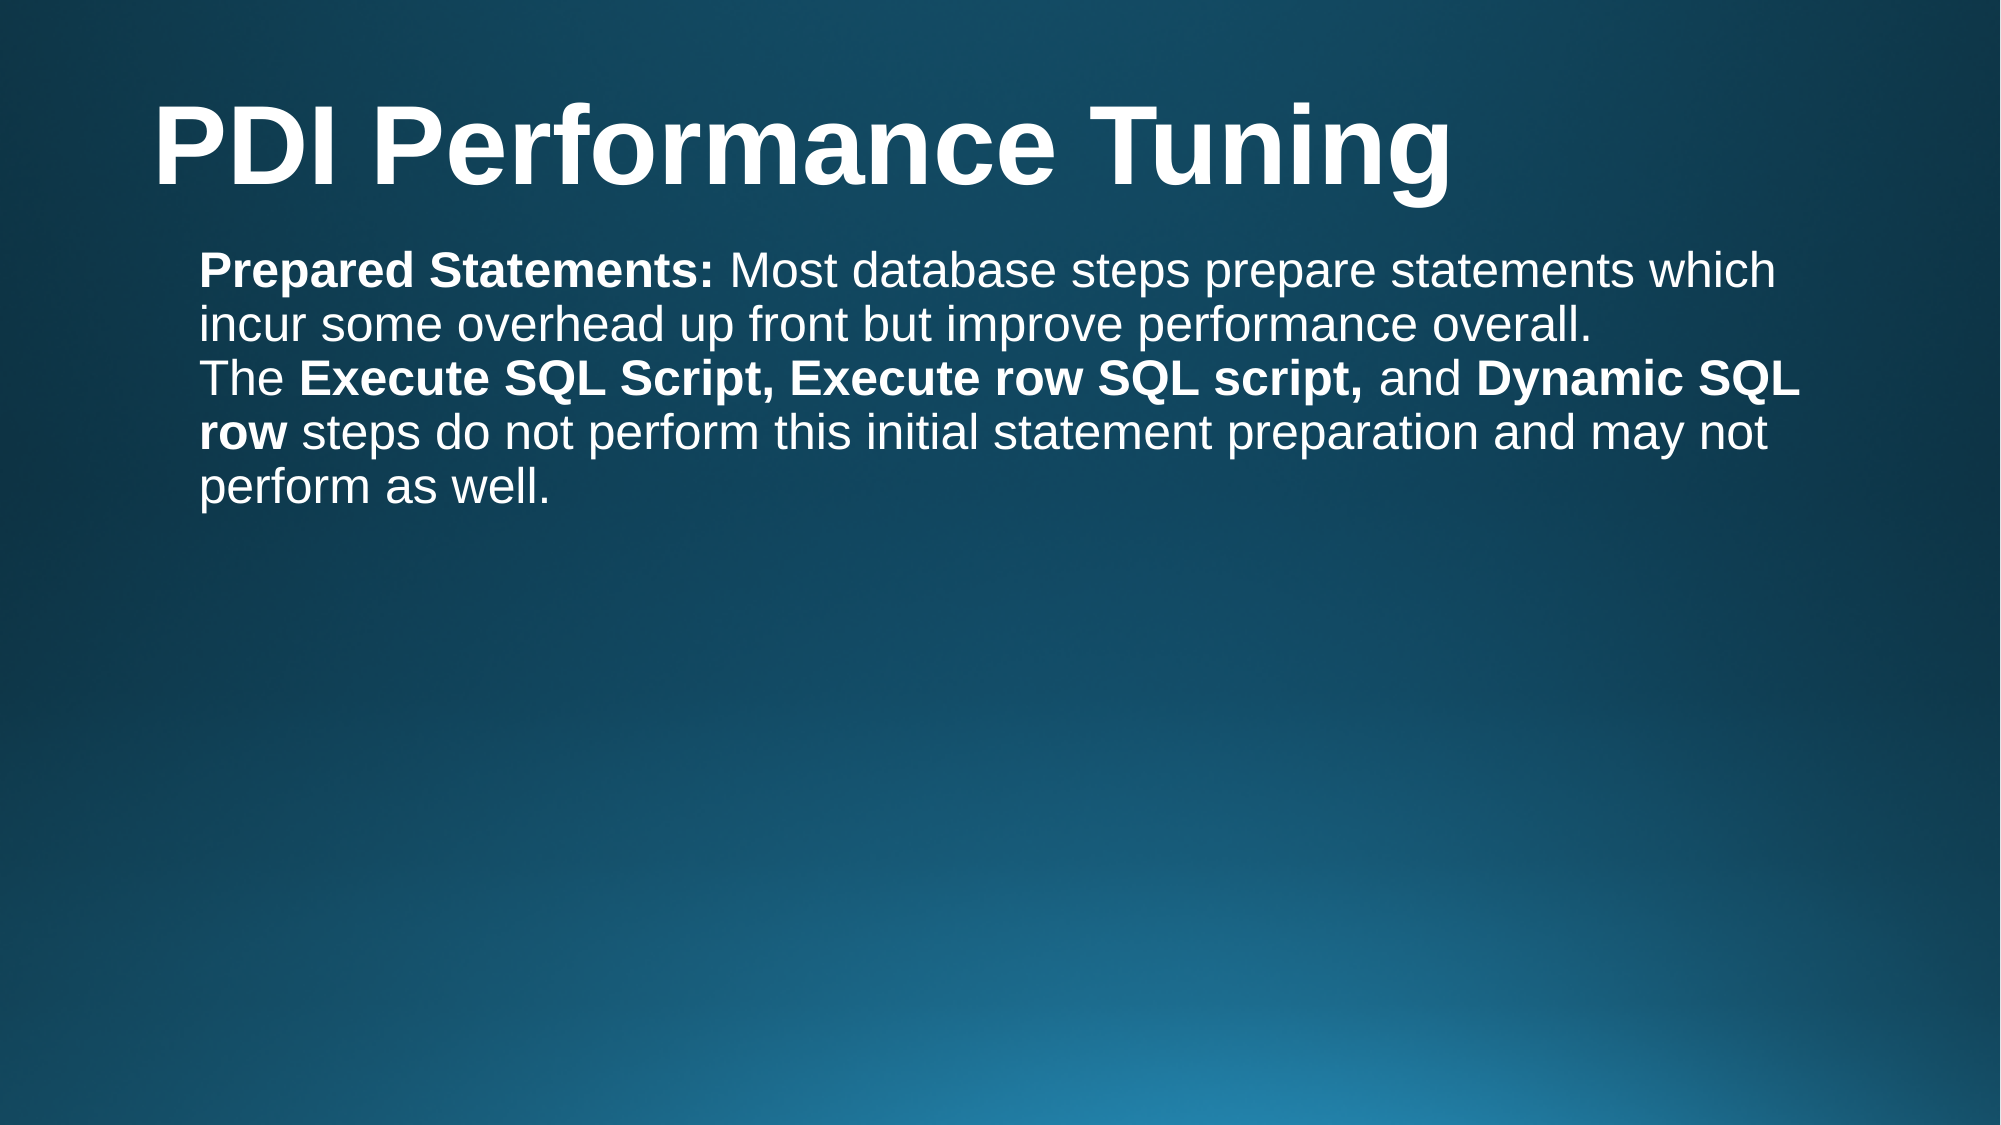

# PDI Performance Tuning
Prepared Statements: Most database steps prepare statements which incur some overhead up front but improve performance overall. The Execute SQL Script, Execute row SQL script, and Dynamic SQL row steps do not perform this initial statement preparation and may not perform as well.